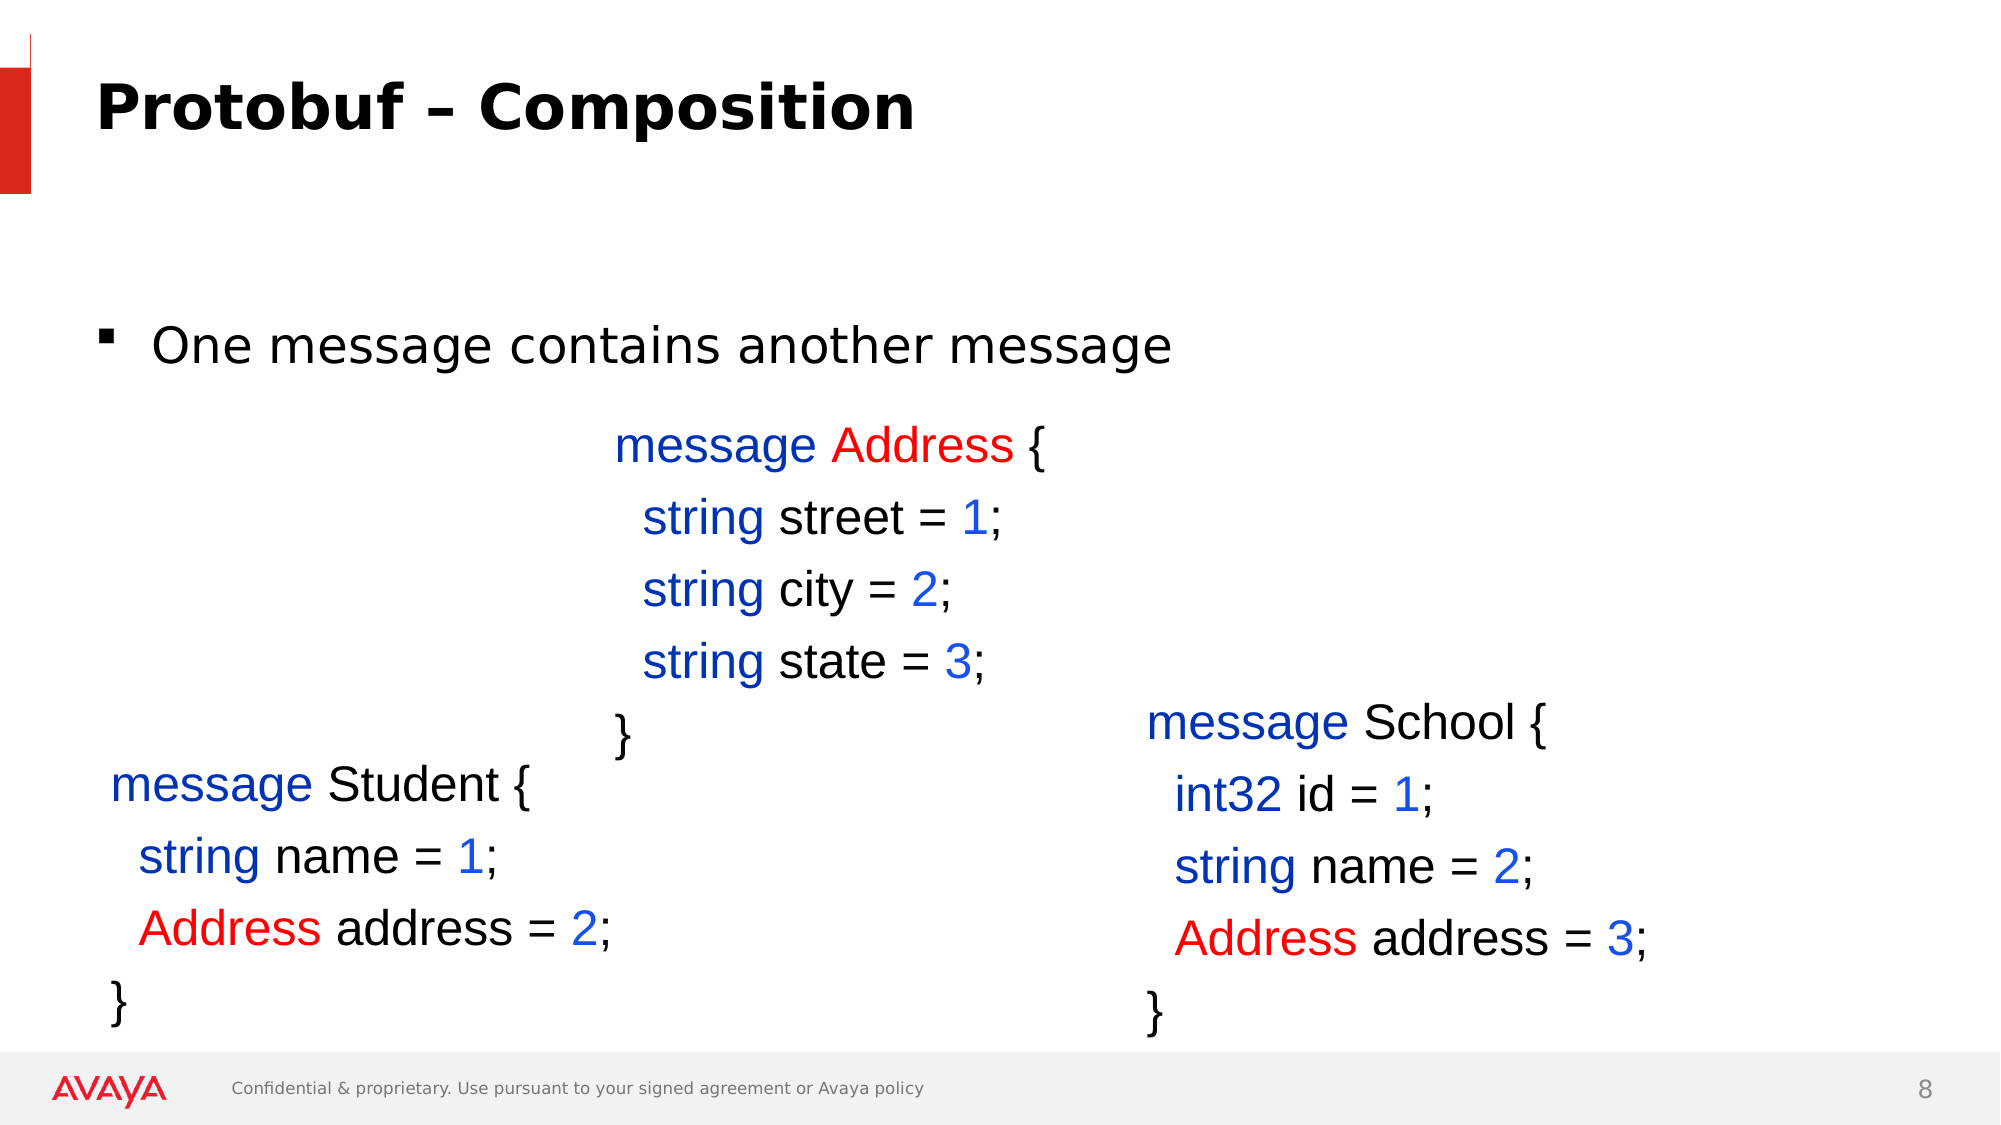

# Protobuf – Composition

One message contains another message
message Address {
  string street = 1;
  string city = 2;
  string state = 3;
}
message School {
  int32 id = 1;
  string name = 2;
  Address address = 3;
}

message Student {
  string name = 1;
  Address address = 2;
}